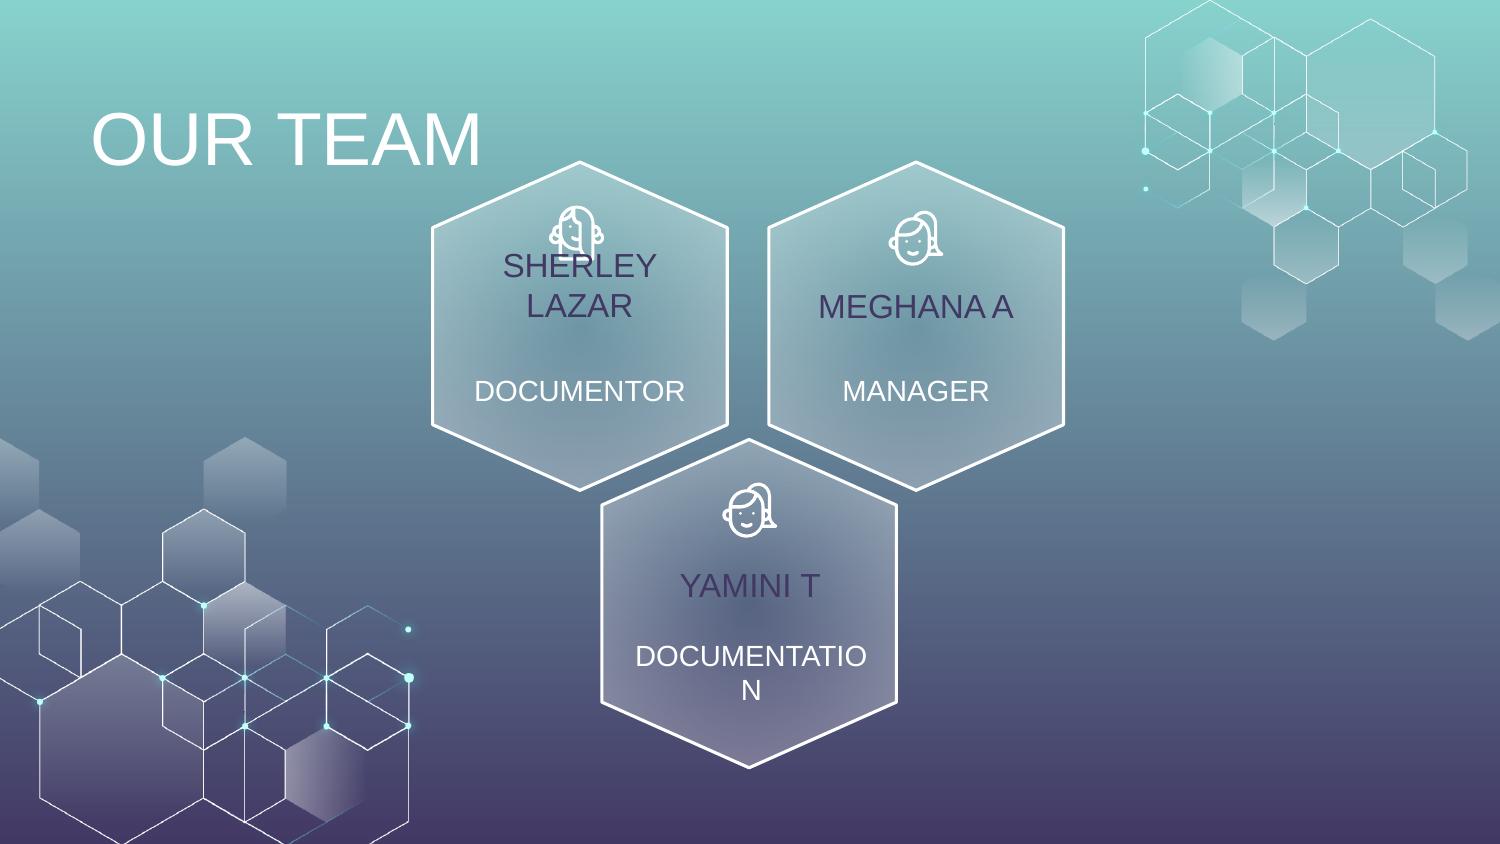

# OUR TEAM

SHERLEY LAZAR
MEGHANA A
DOCUMENTOR
MANAGER

YAMINI T
DOCUMENTATION